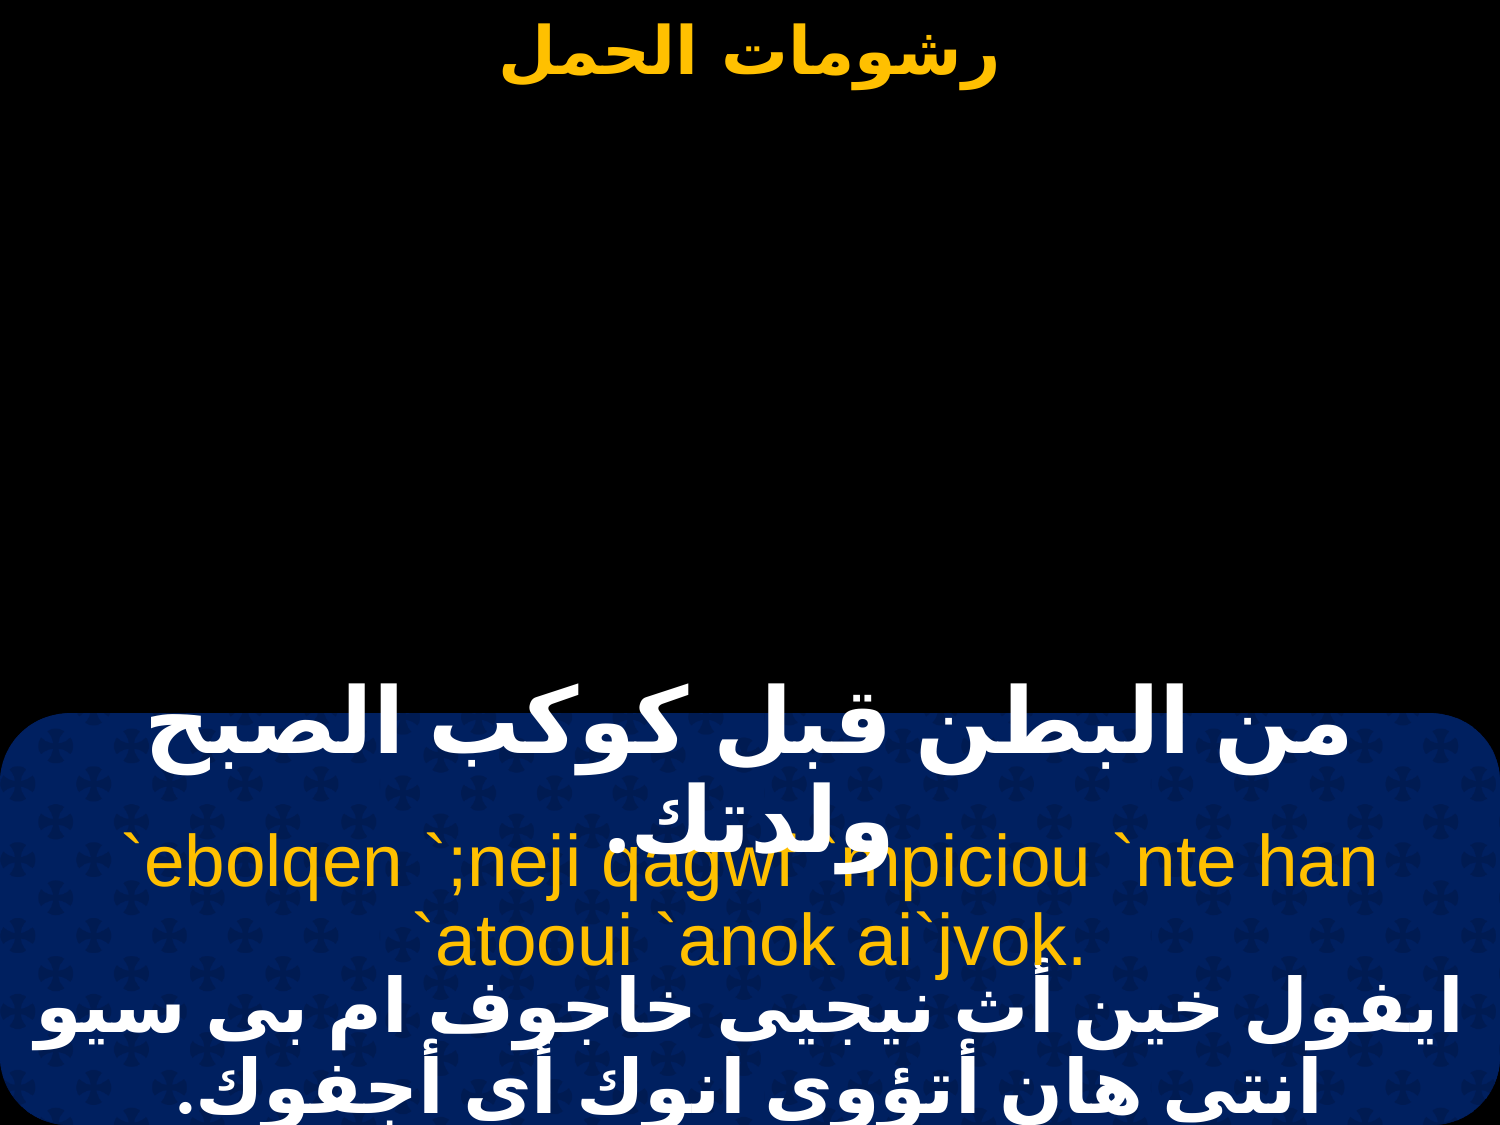

من البطن قبل كوكب الصبح ولدتك.
`ebolqen `;neji qagwf `mpiciou `nte han `atooui `anok ai`jvok.
ايفول خين أث نيجيى خاجوف ام بى سيو انتى هان أتؤوى انوك أى أجفوك.